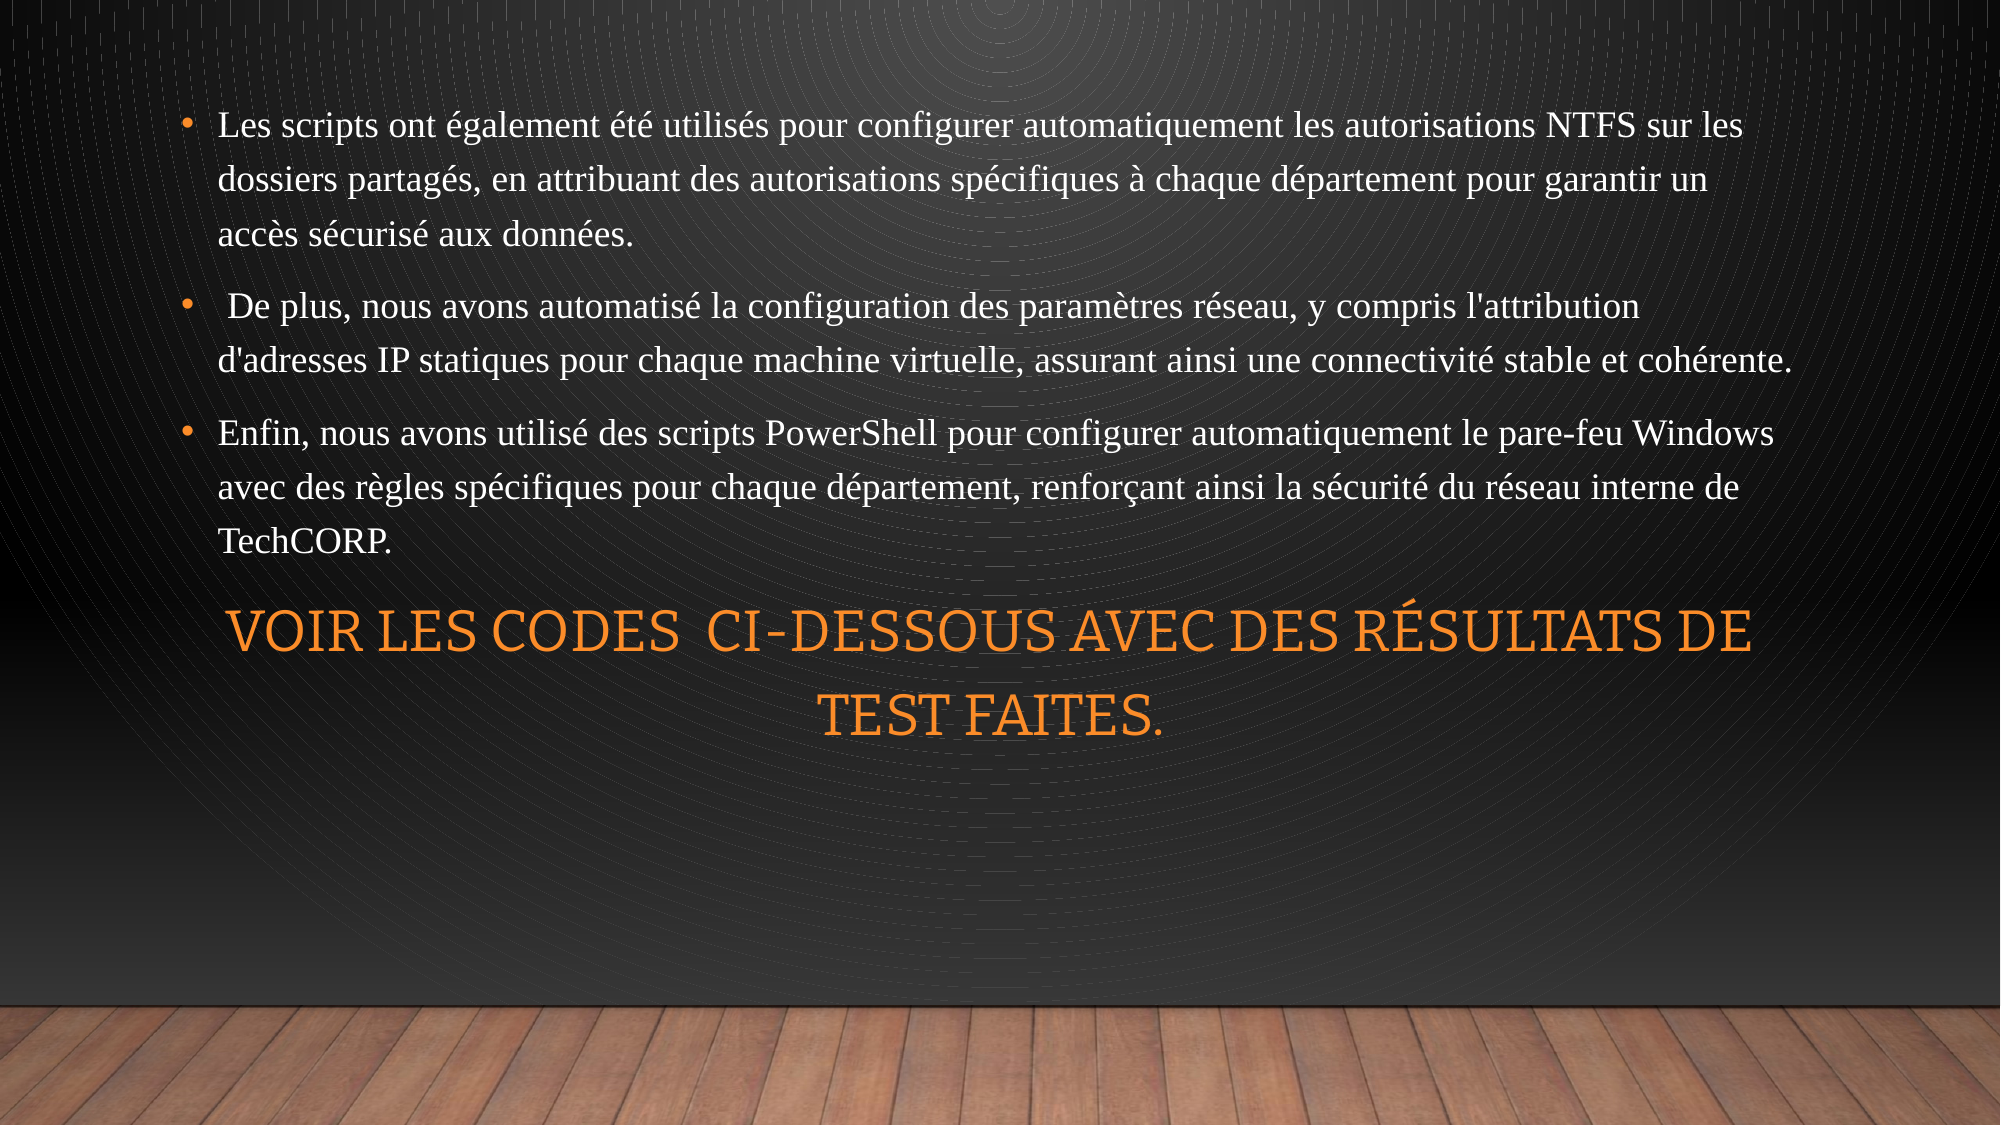

Les scripts ont également été utilisés pour configurer automatiquement les autorisations NTFS sur les dossiers partagés, en attribuant des autorisations spécifiques à chaque département pour garantir un accès sécurisé aux données.
 De plus, nous avons automatisé la configuration des paramètres réseau, y compris l'attribution d'adresses IP statiques pour chaque machine virtuelle, assurant ainsi une connectivité stable et cohérente.
Enfin, nous avons utilisé des scripts PowerShell pour configurer automatiquement le pare-feu Windows avec des règles spécifiques pour chaque département, renforçant ainsi la sécurité du réseau interne de TechCORP.
Voir les codes  ci-dessous avec des résultats de test faites.